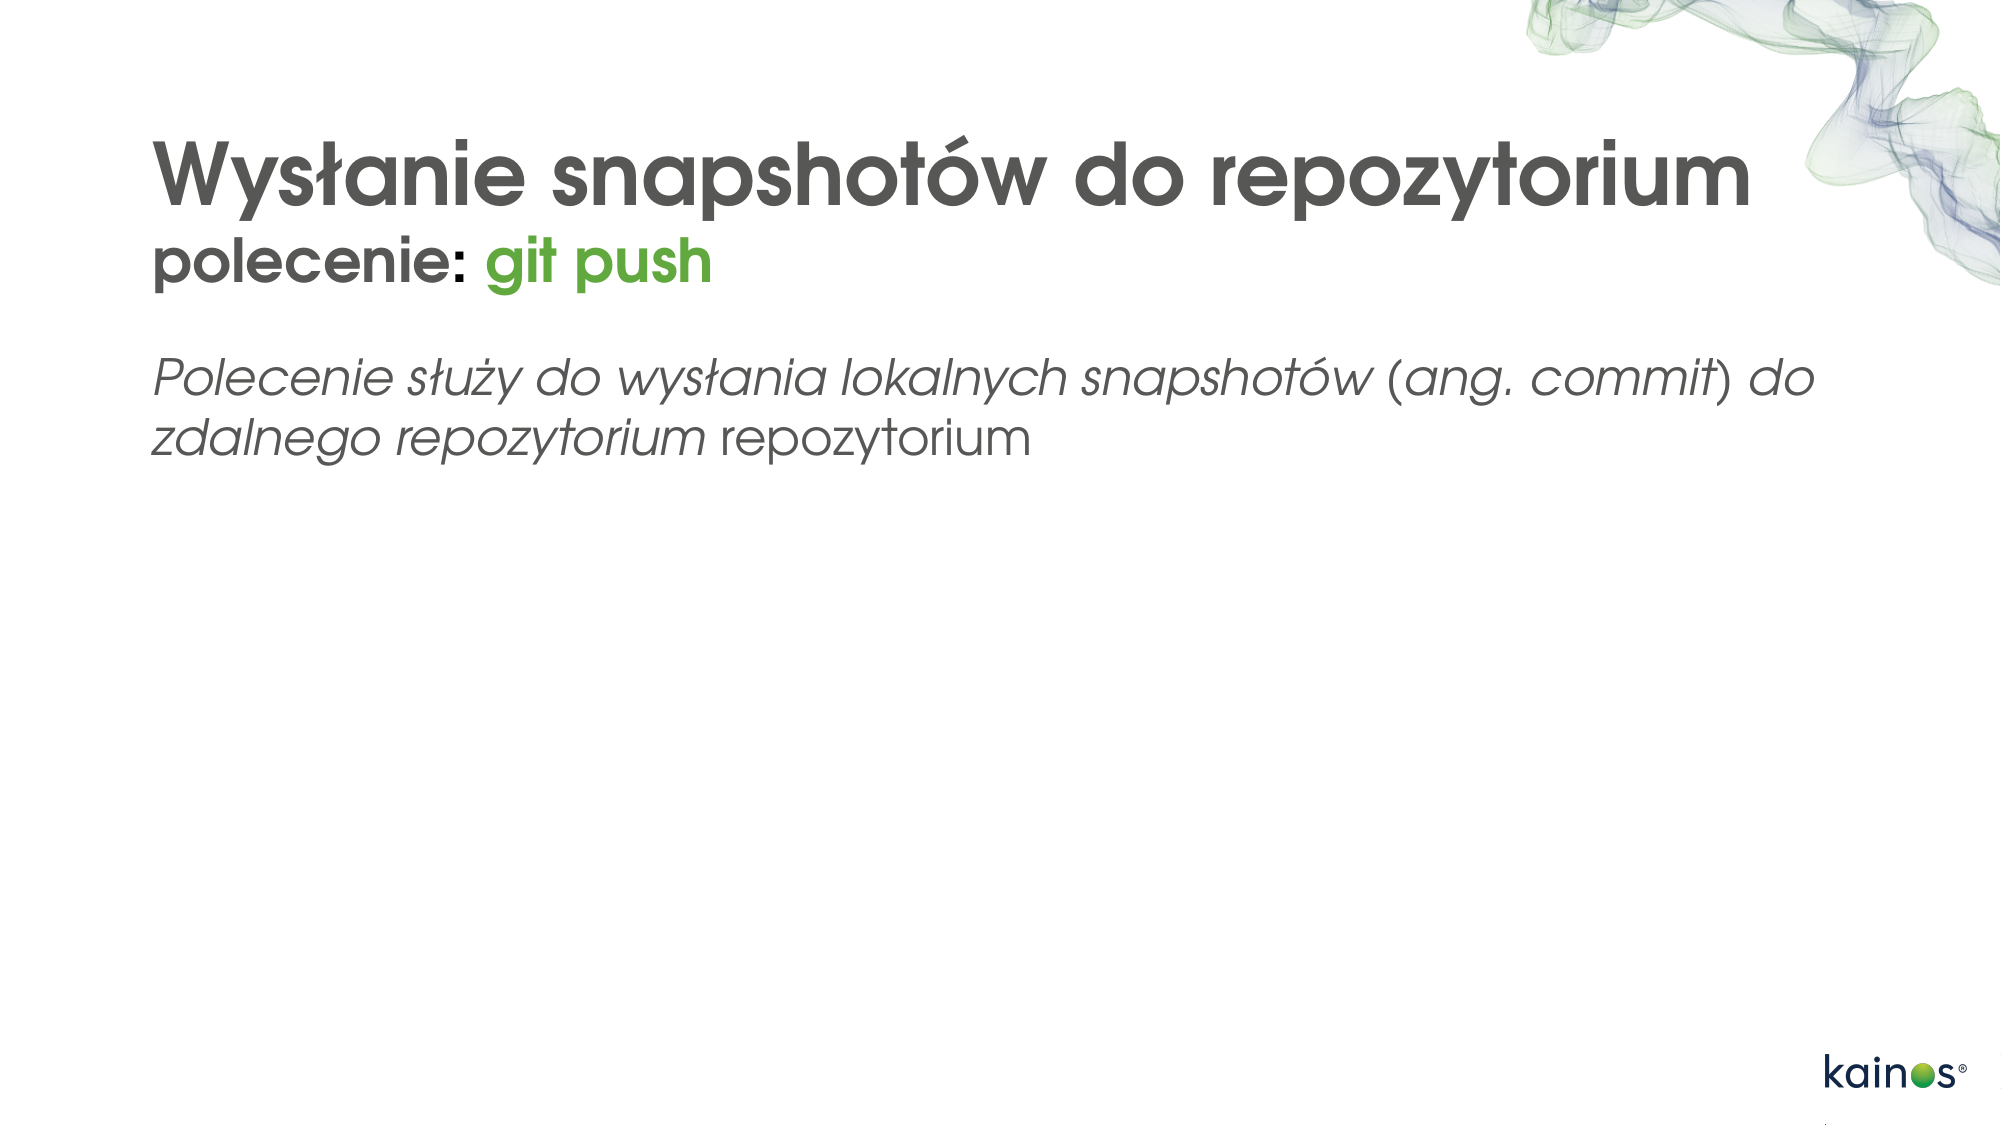

# Wysłanie snapshotów do repozytorium polecenie: git push
Polecenie służy do wysłania lokalnych snapshotów (ang. commit) do zdalnego repozytorium repozytorium